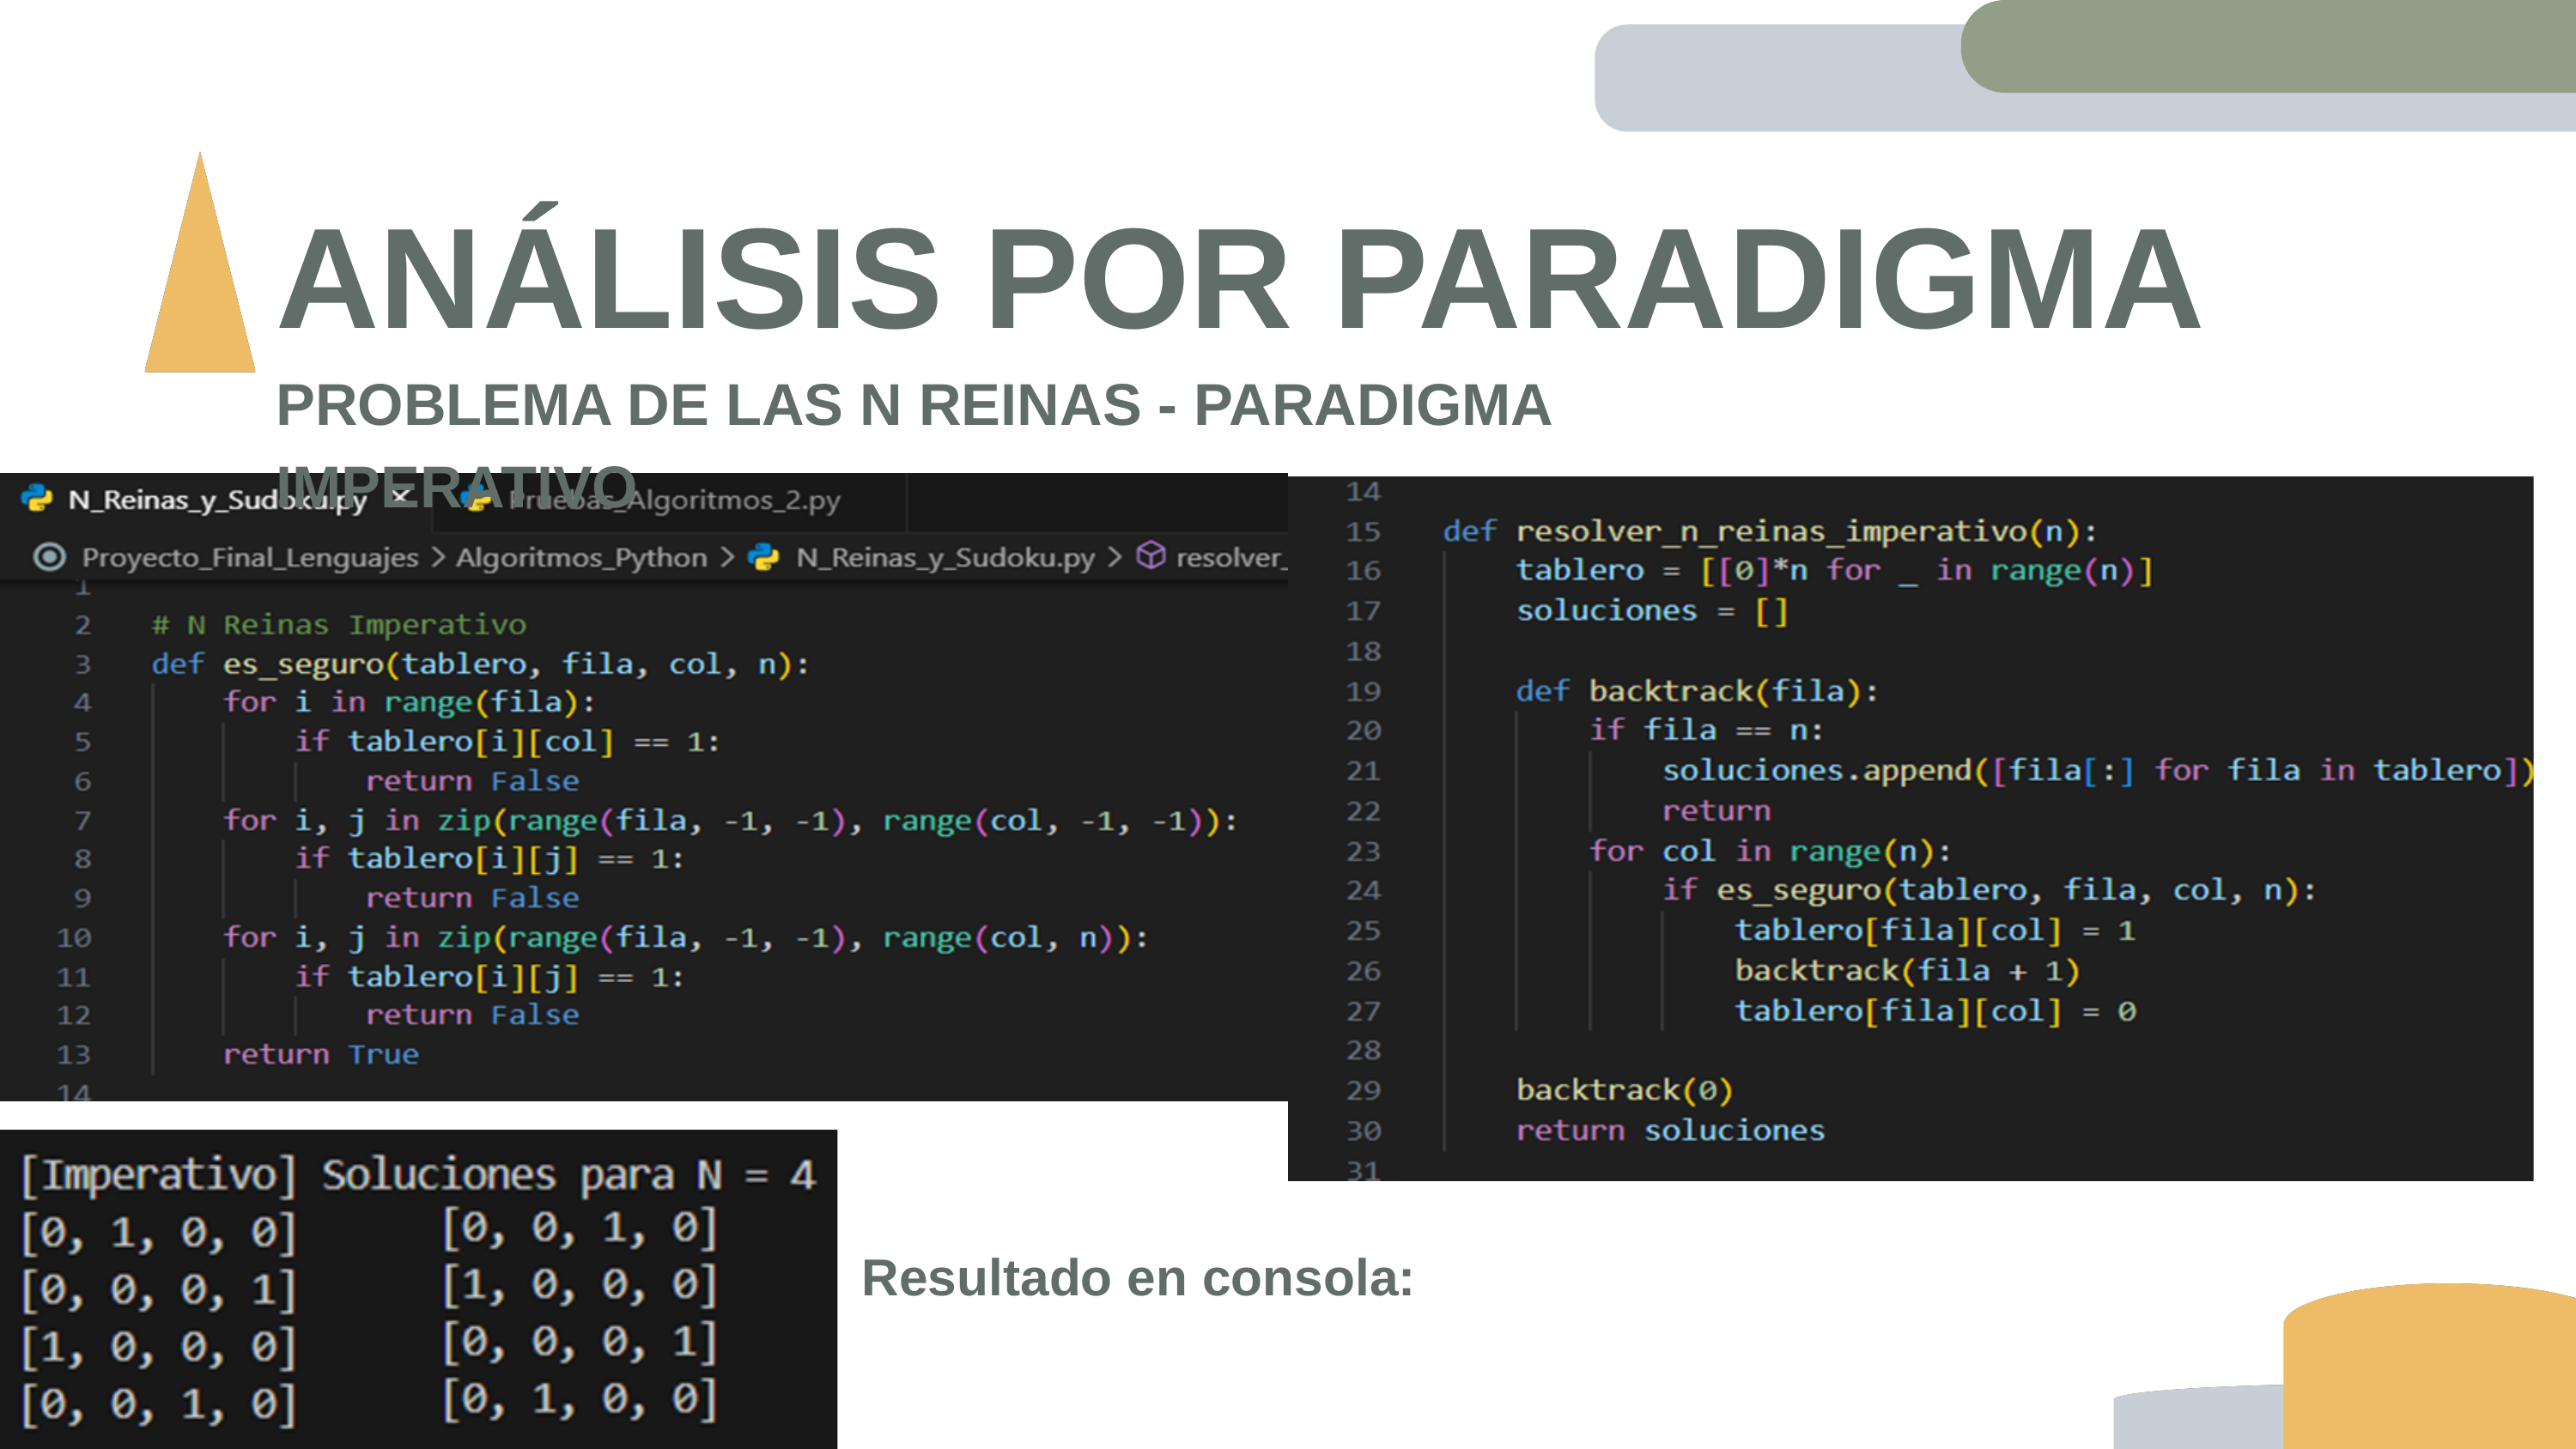

ANÁLISIS POR PARADIGMA

PROBLEMA DE LAS N REINAS - PARADIGMA IMPERATIVO

Resultado en consola: